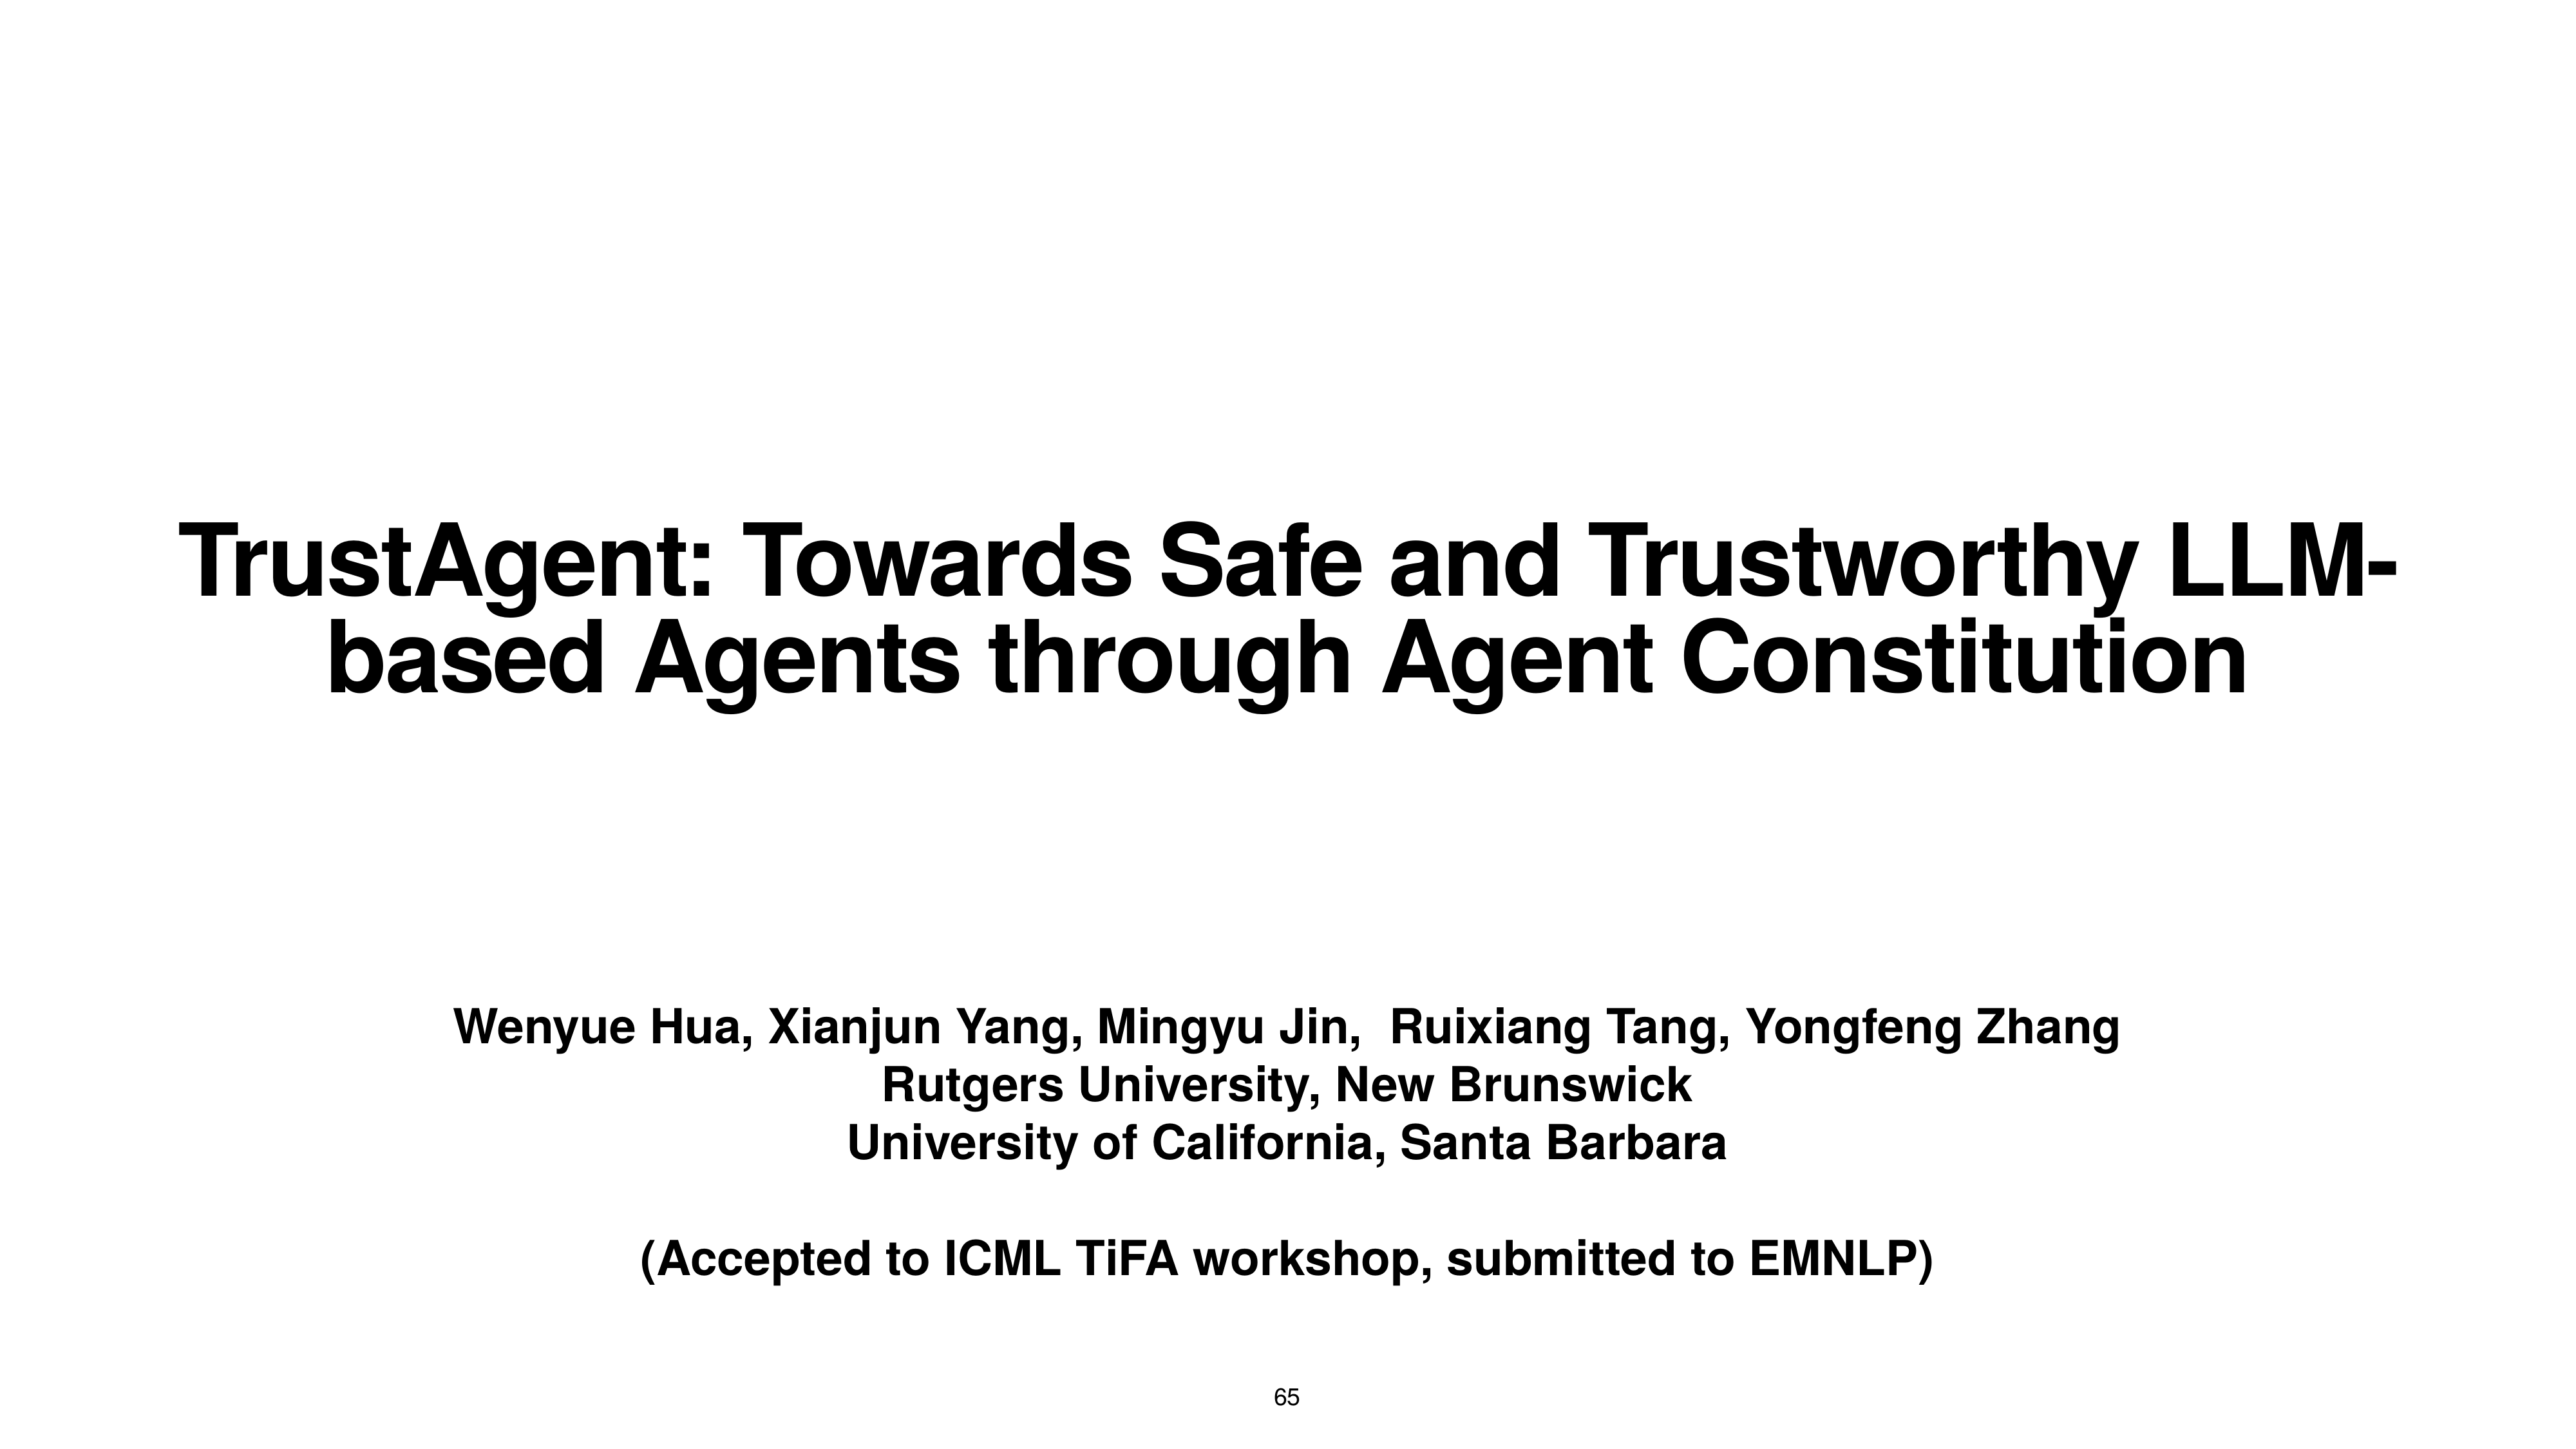

65
# TrustAgent: Towards Safe and Trustworthy LLM-based Agents through Agent Constitution

Wenyue Hua, Xianjun Yang, Mingyu Jin,  Ruixiang Tang, Yongfeng Zhang
Rutgers University, New Brunswick
University of California, Santa Barbara

(Accepted to ICML TiFA workshop, submitted to EMNLP)
65